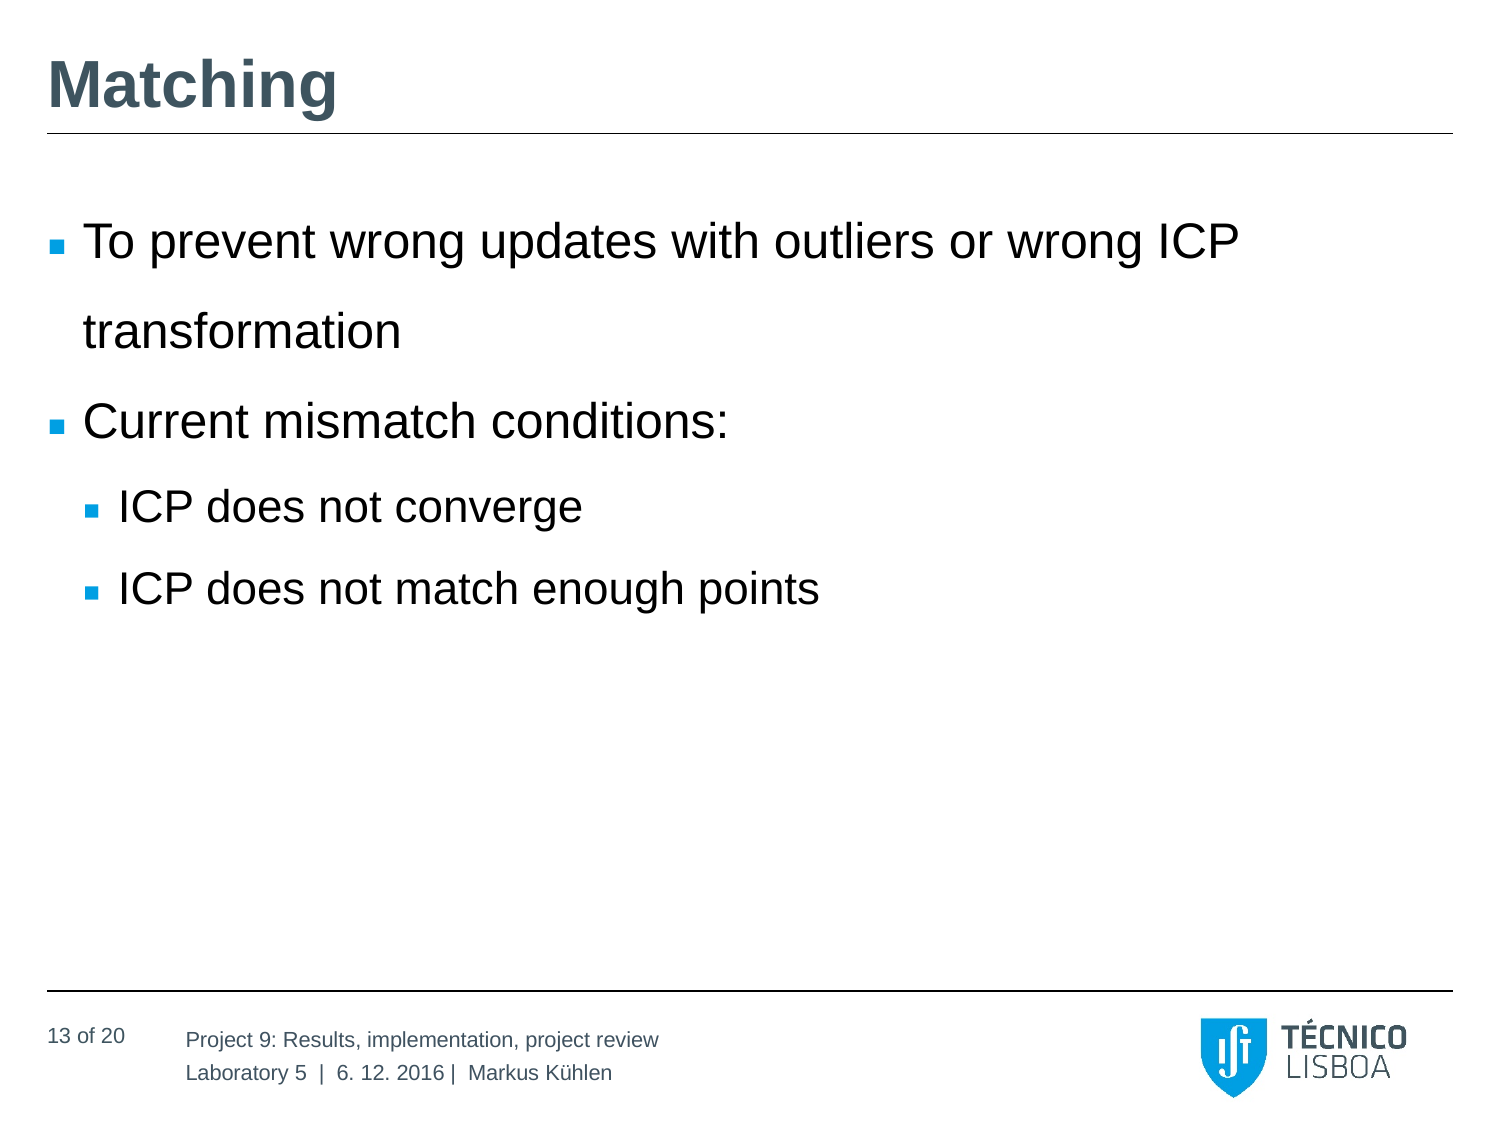

# Matching
To prevent wrong updates with outliers or wrong ICP transformation
Current mismatch conditions:
ICP does not converge
ICP does not match enough points
13 of 20